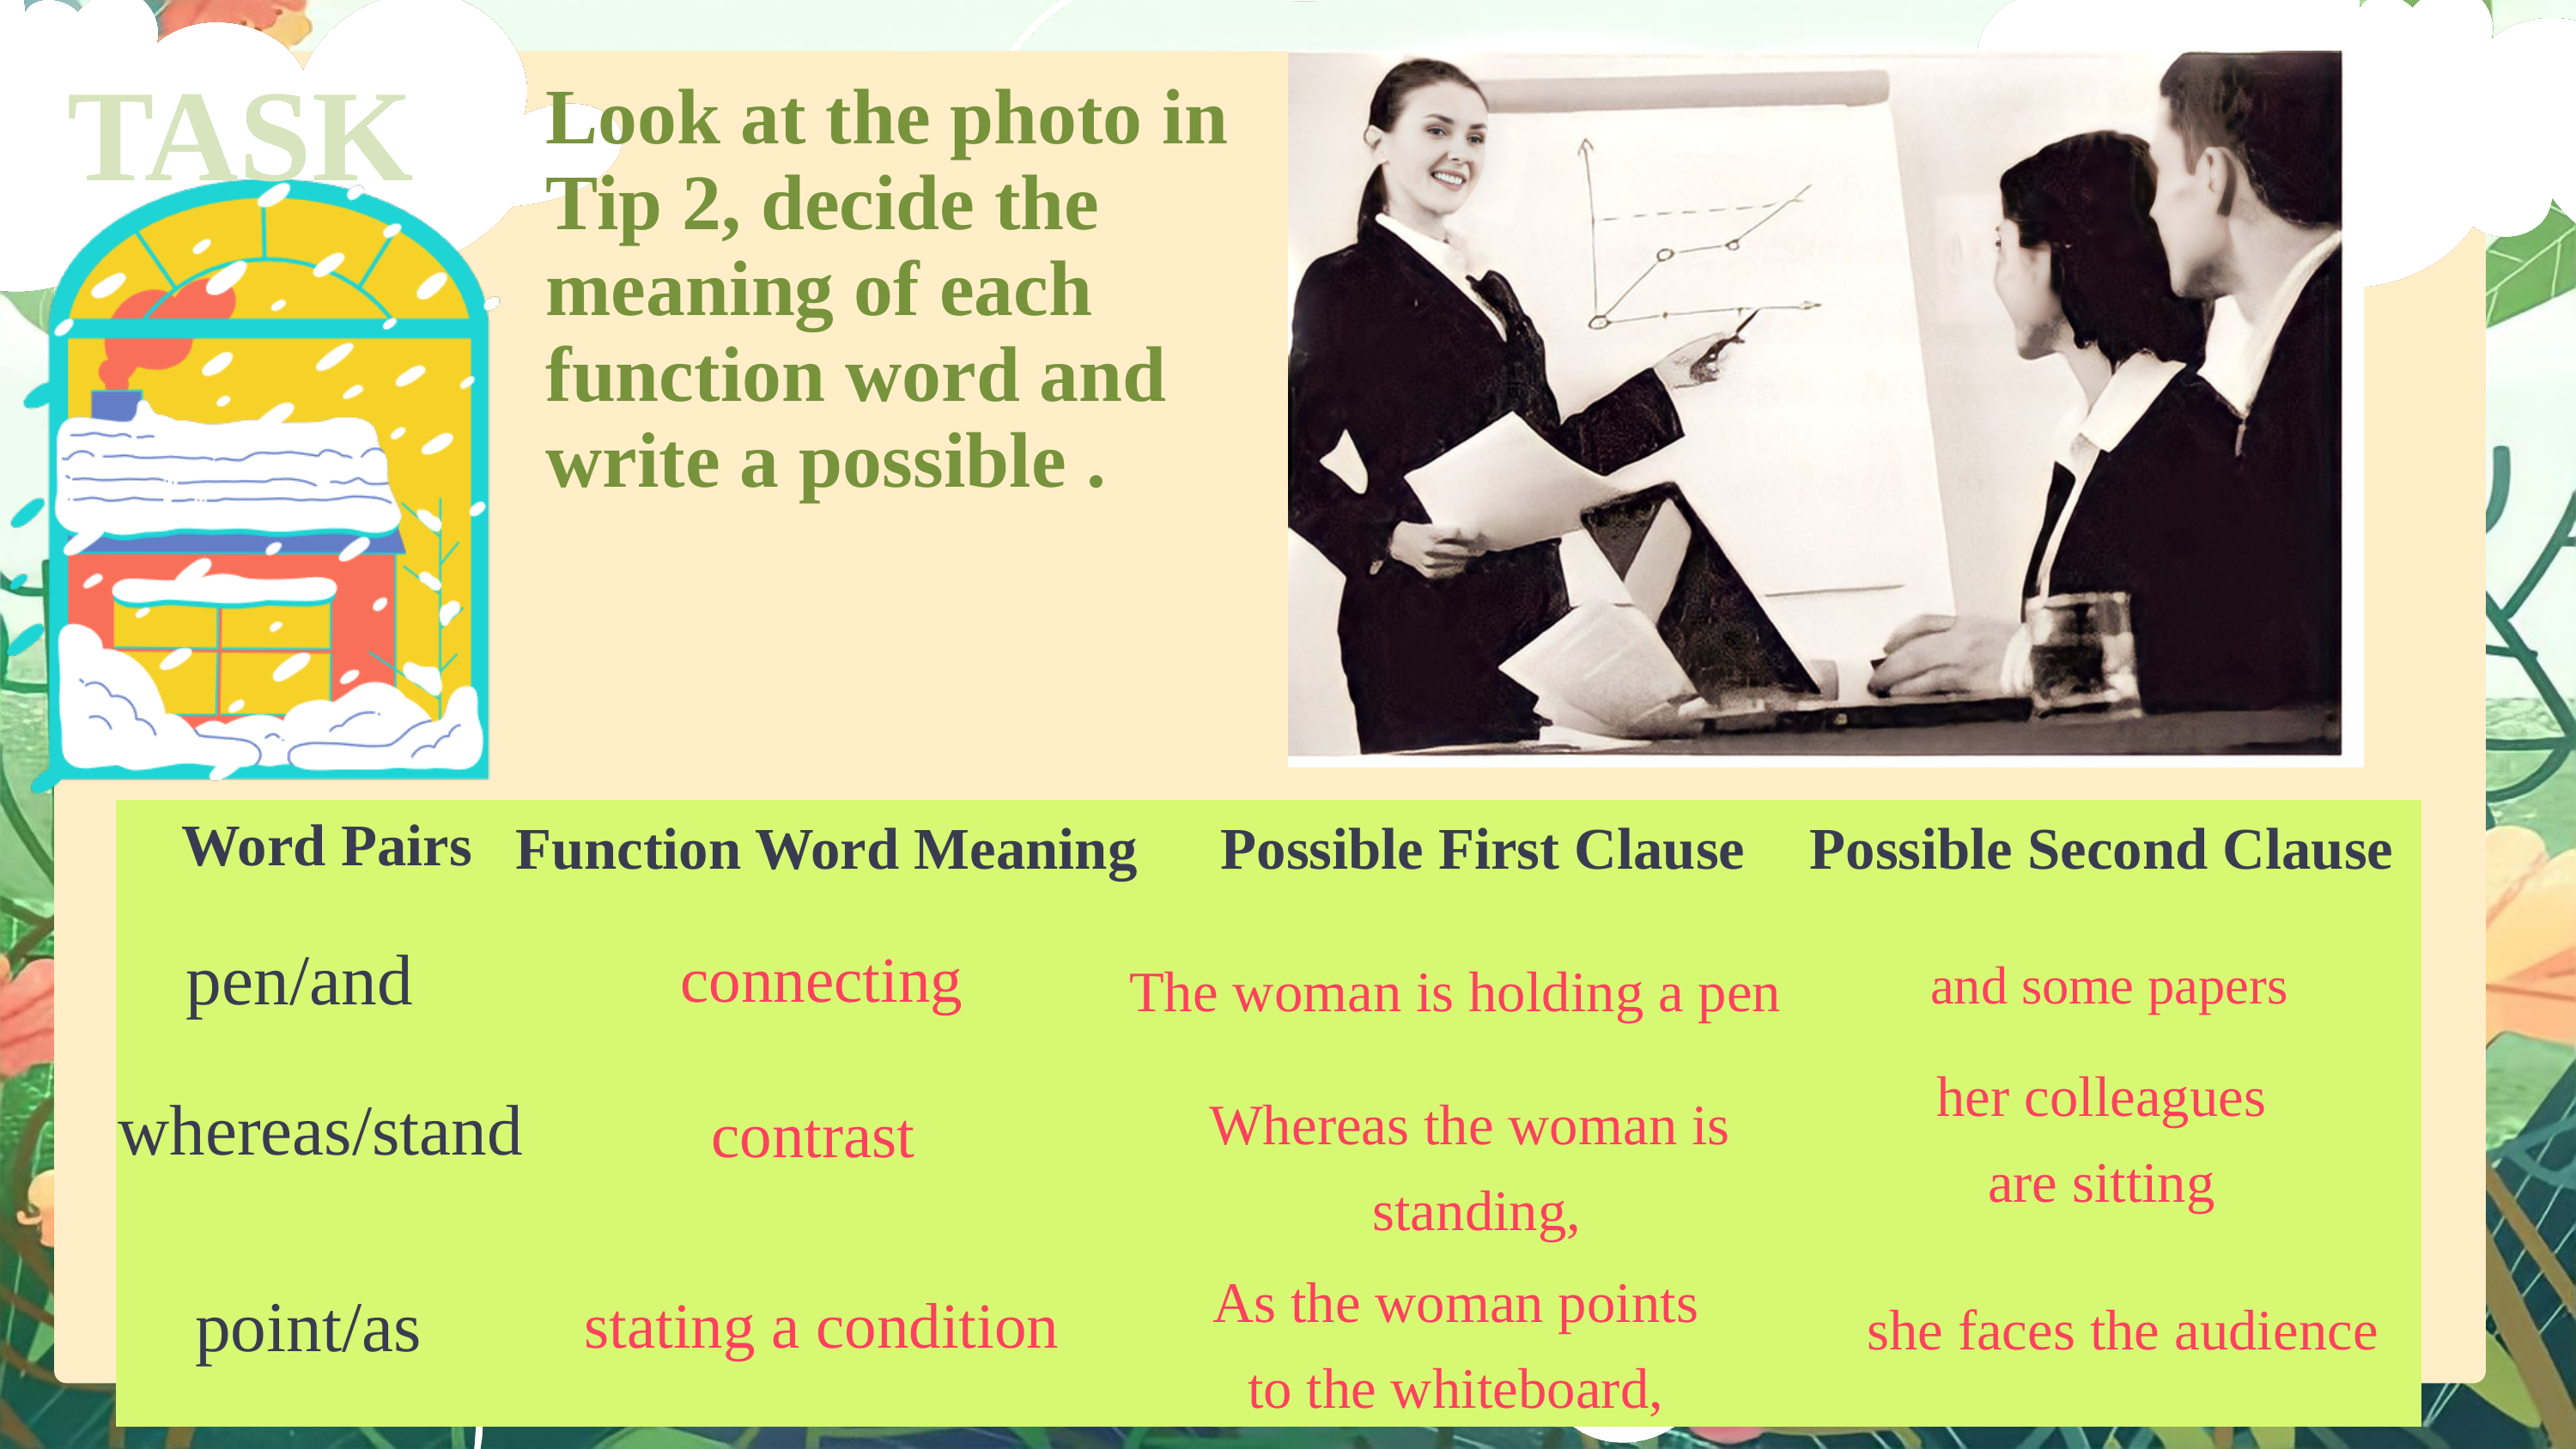

TASK

Look at the photo in Tip 2, decide the meaning of each function word and write a possible .

Word Pairs
Function Word Meaning
Possible First Clause
Possible Second Clause
|  |  |  |  |
| --- | --- | --- | --- |
|  |  |  |  |
|  |  |  |  |
|  |  |  |  |
connecting
and some papers
pen/and
The woman is holding a pen
her colleagues are sitting
Whereas the woman is
standing,
whereas/stand
contrast

As the woman points to the whiteboard,

stating a condition
she faces the audience
point/as